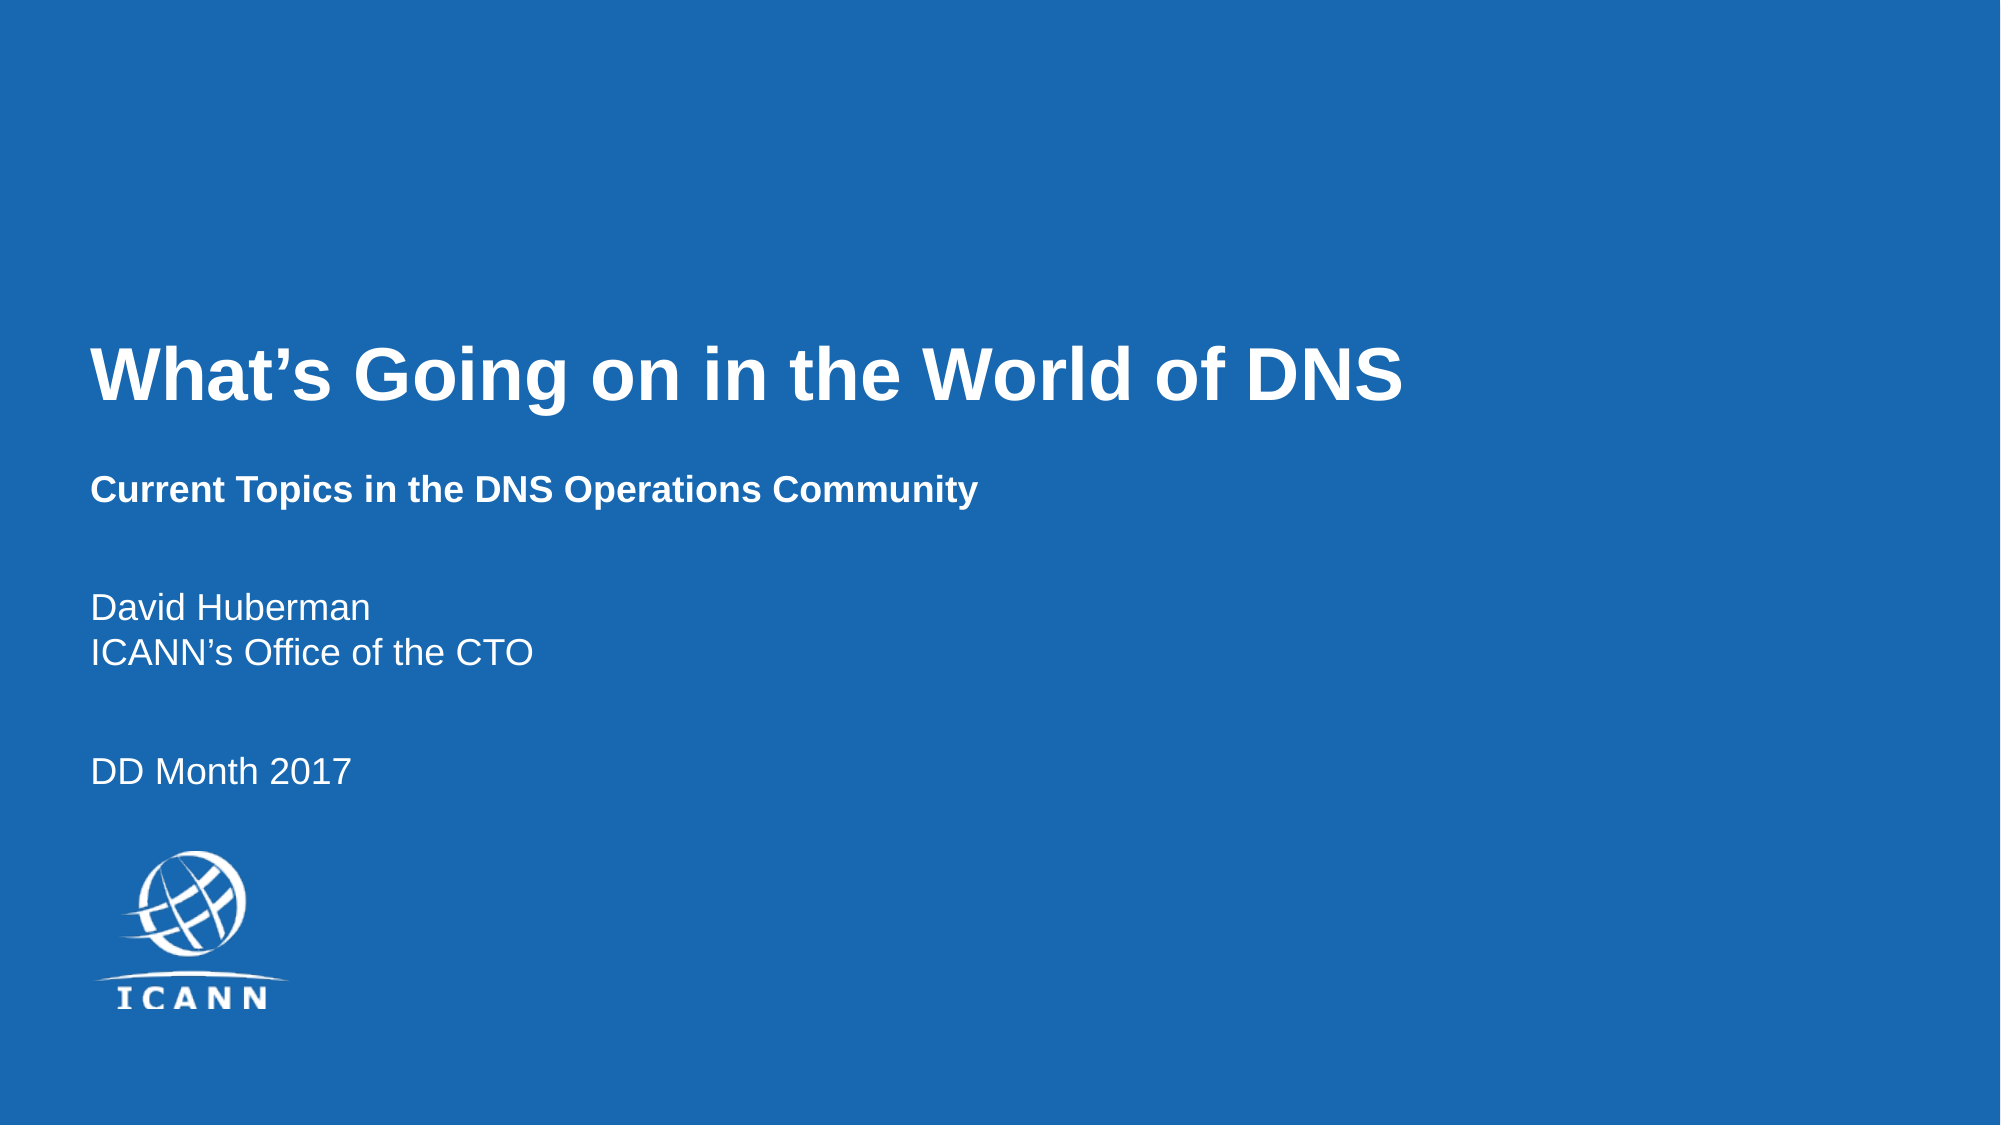

# What’s Going on in the World of DNS
Current Topics in the DNS Operations Community
David Huberman
ICANN’s Office of the CTO
DD Month 2017